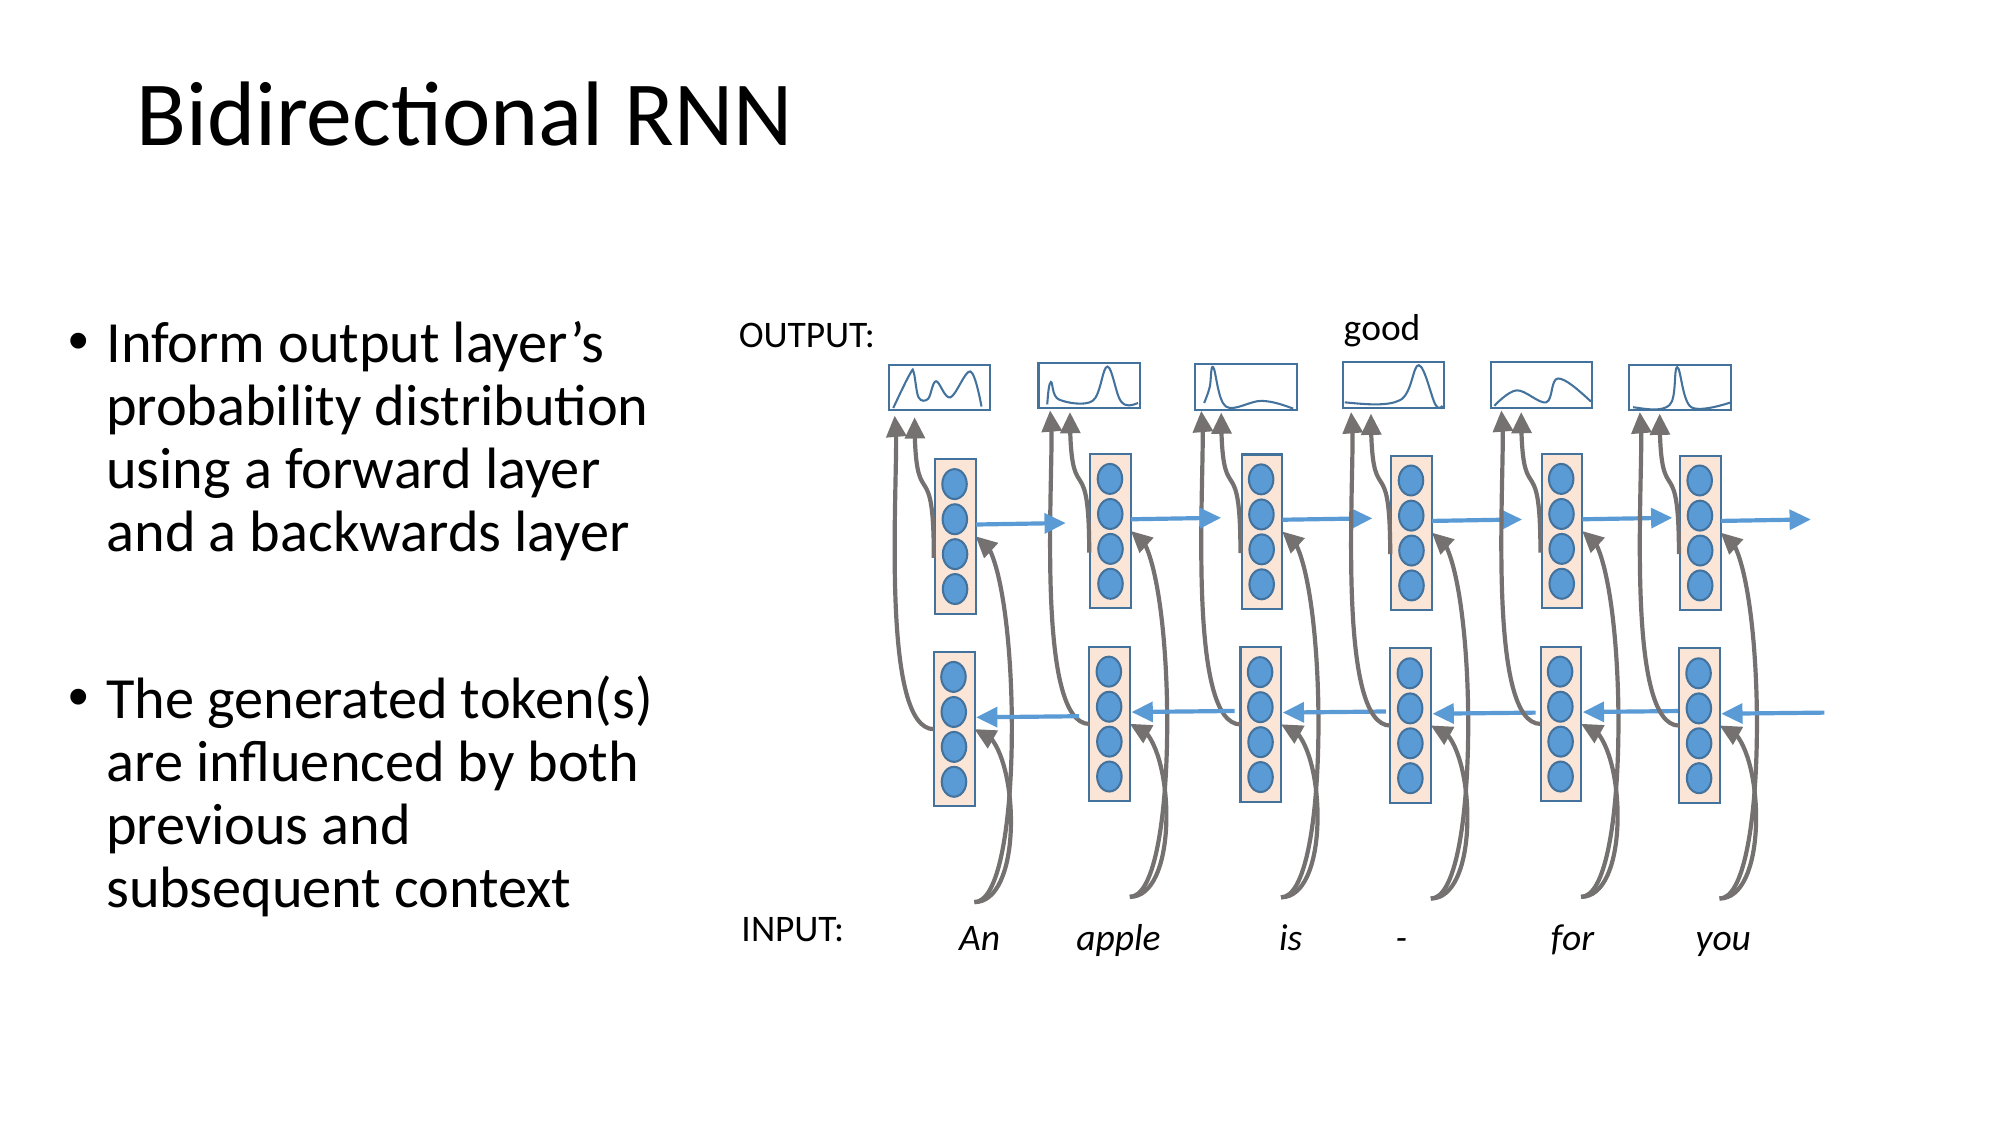

# Bidirectional RNN
good
OUTPUT:
Inform output layer’s probability distribution using a forward layer and a backwards layer

The generated token(s) are influenced by both previous and subsequent context

INPUT:
An         apple              is           -                 for            you